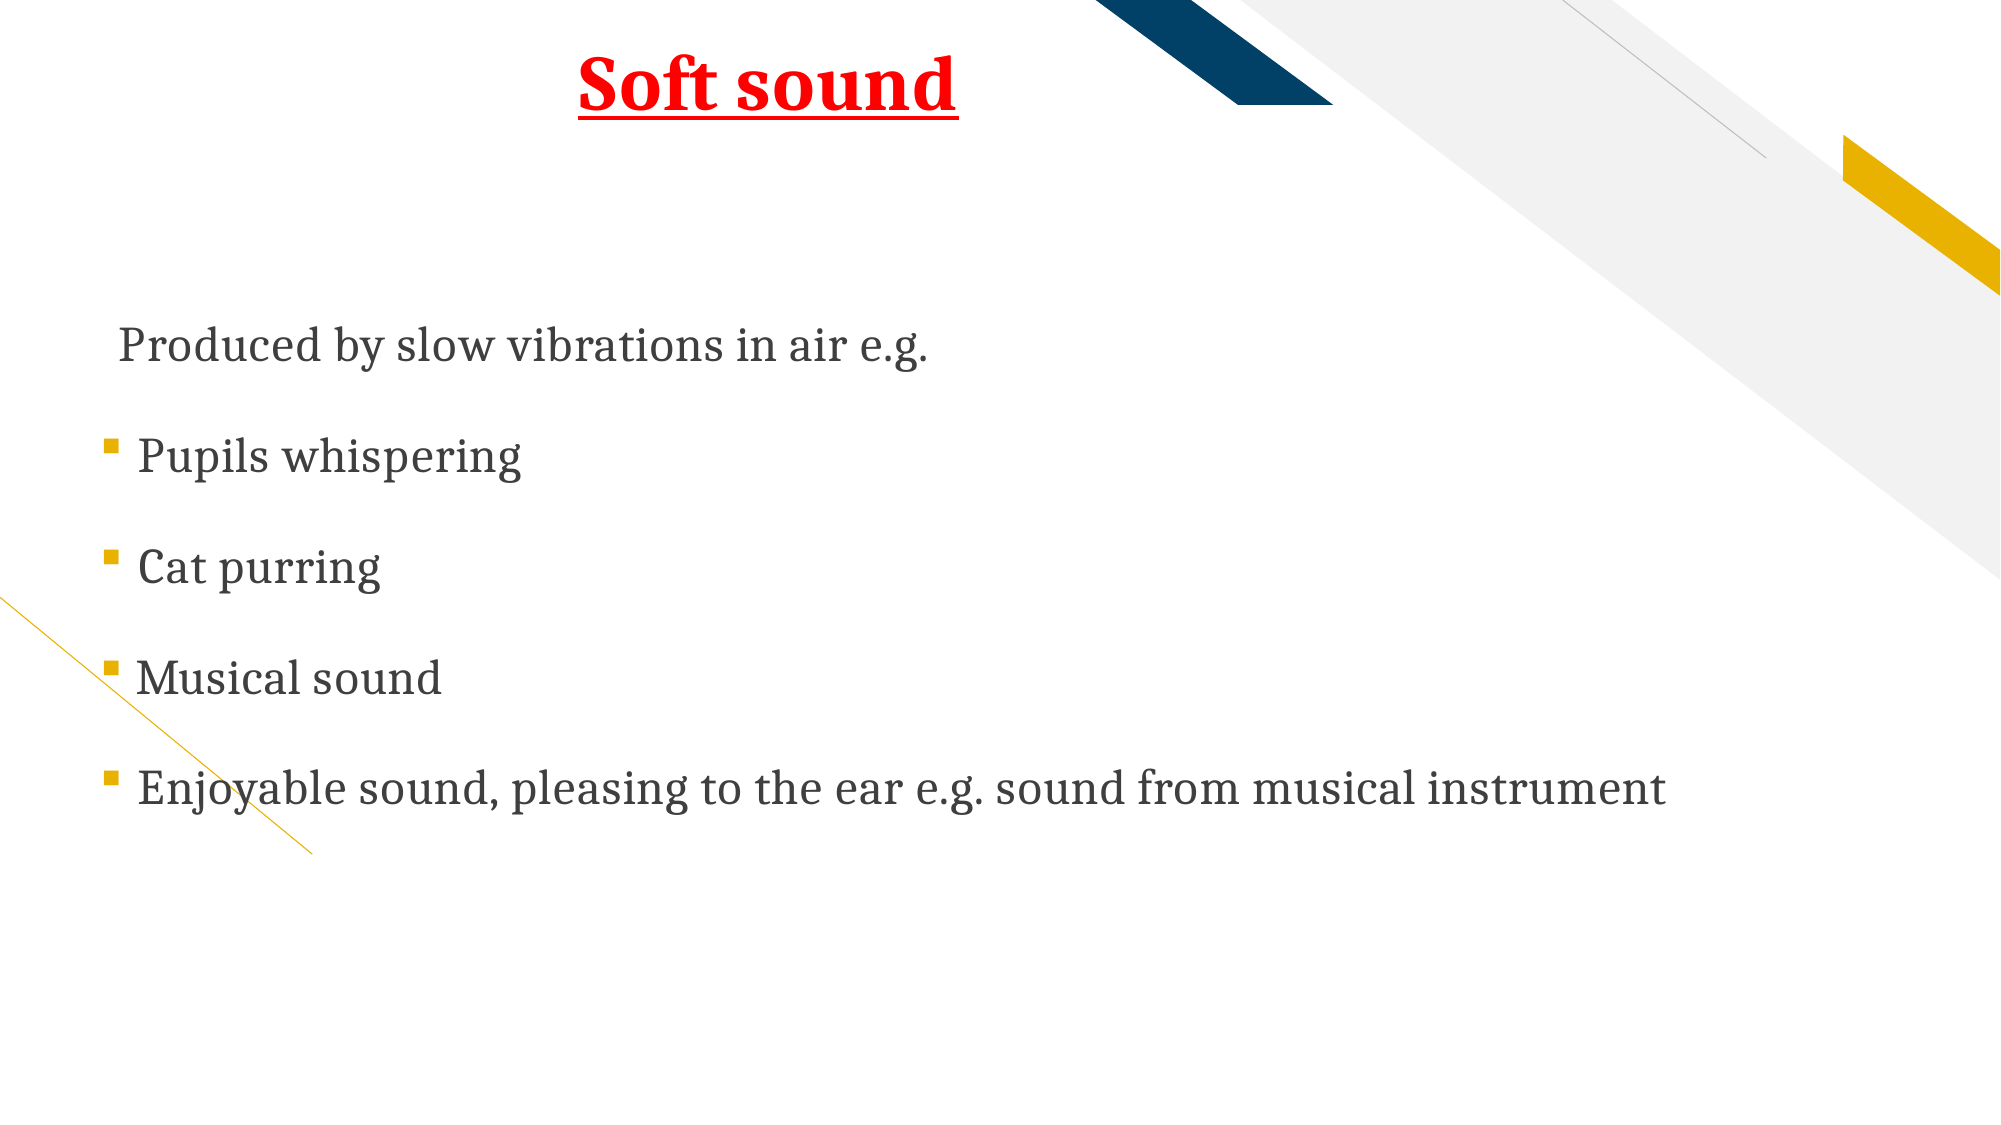

# Soft sound
Produced by slow vibrations in air e.g.
Pupils whispering
Cat purring
Musical sound
Enjoyable sound, pleasing to the ear e.g. sound from musical instrument